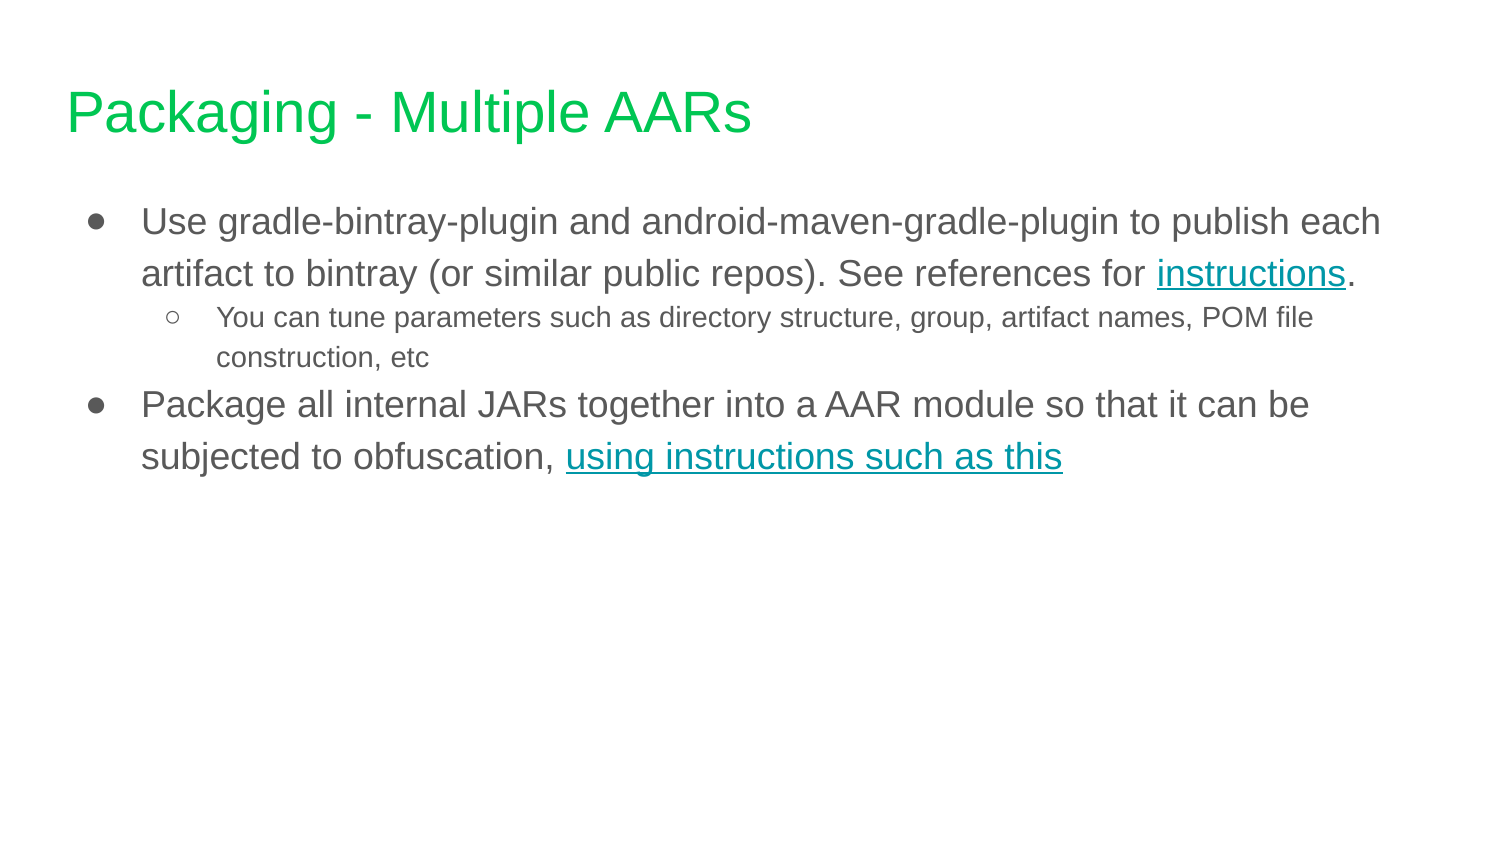

# Packaging - Multiple AARs
Use gradle-bintray-plugin and android-maven-gradle-plugin to publish each artifact to bintray (or similar public repos). See references for instructions.
You can tune parameters such as directory structure, group, artifact names, POM file construction, etc
Package all internal JARs together into a AAR module so that it can be subjected to obfuscation, using instructions such as this